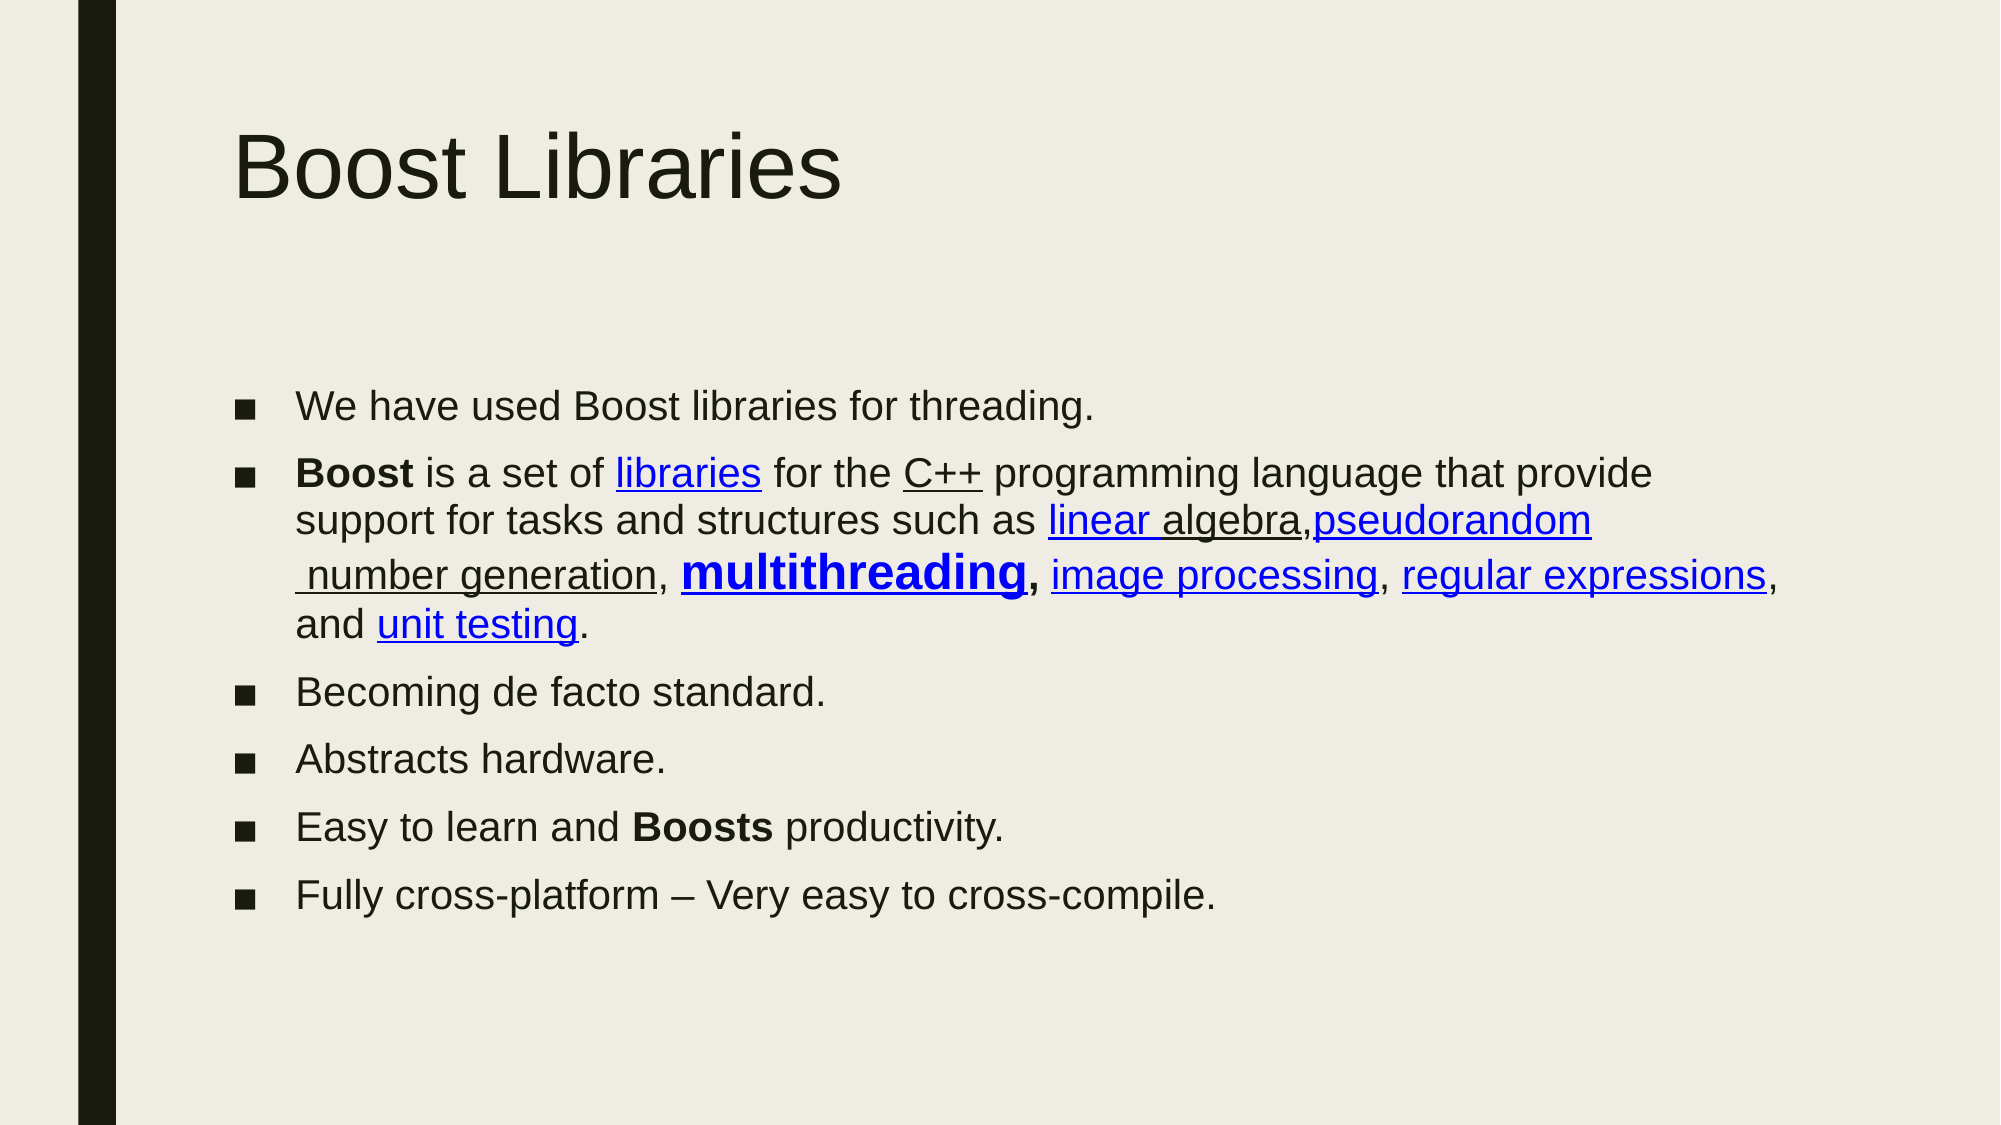

# Boost Libraries
We have used Boost libraries for threading.
Boost is a set of libraries for the C++ programming language that provide support for tasks and structures such as linear algebra,pseudorandom number generation, multithreading, image processing, regular expressions, and unit testing.
Becoming de facto standard.
Abstracts hardware.
Easy to learn and Boosts productivity.
Fully cross-platform – Very easy to cross-compile.